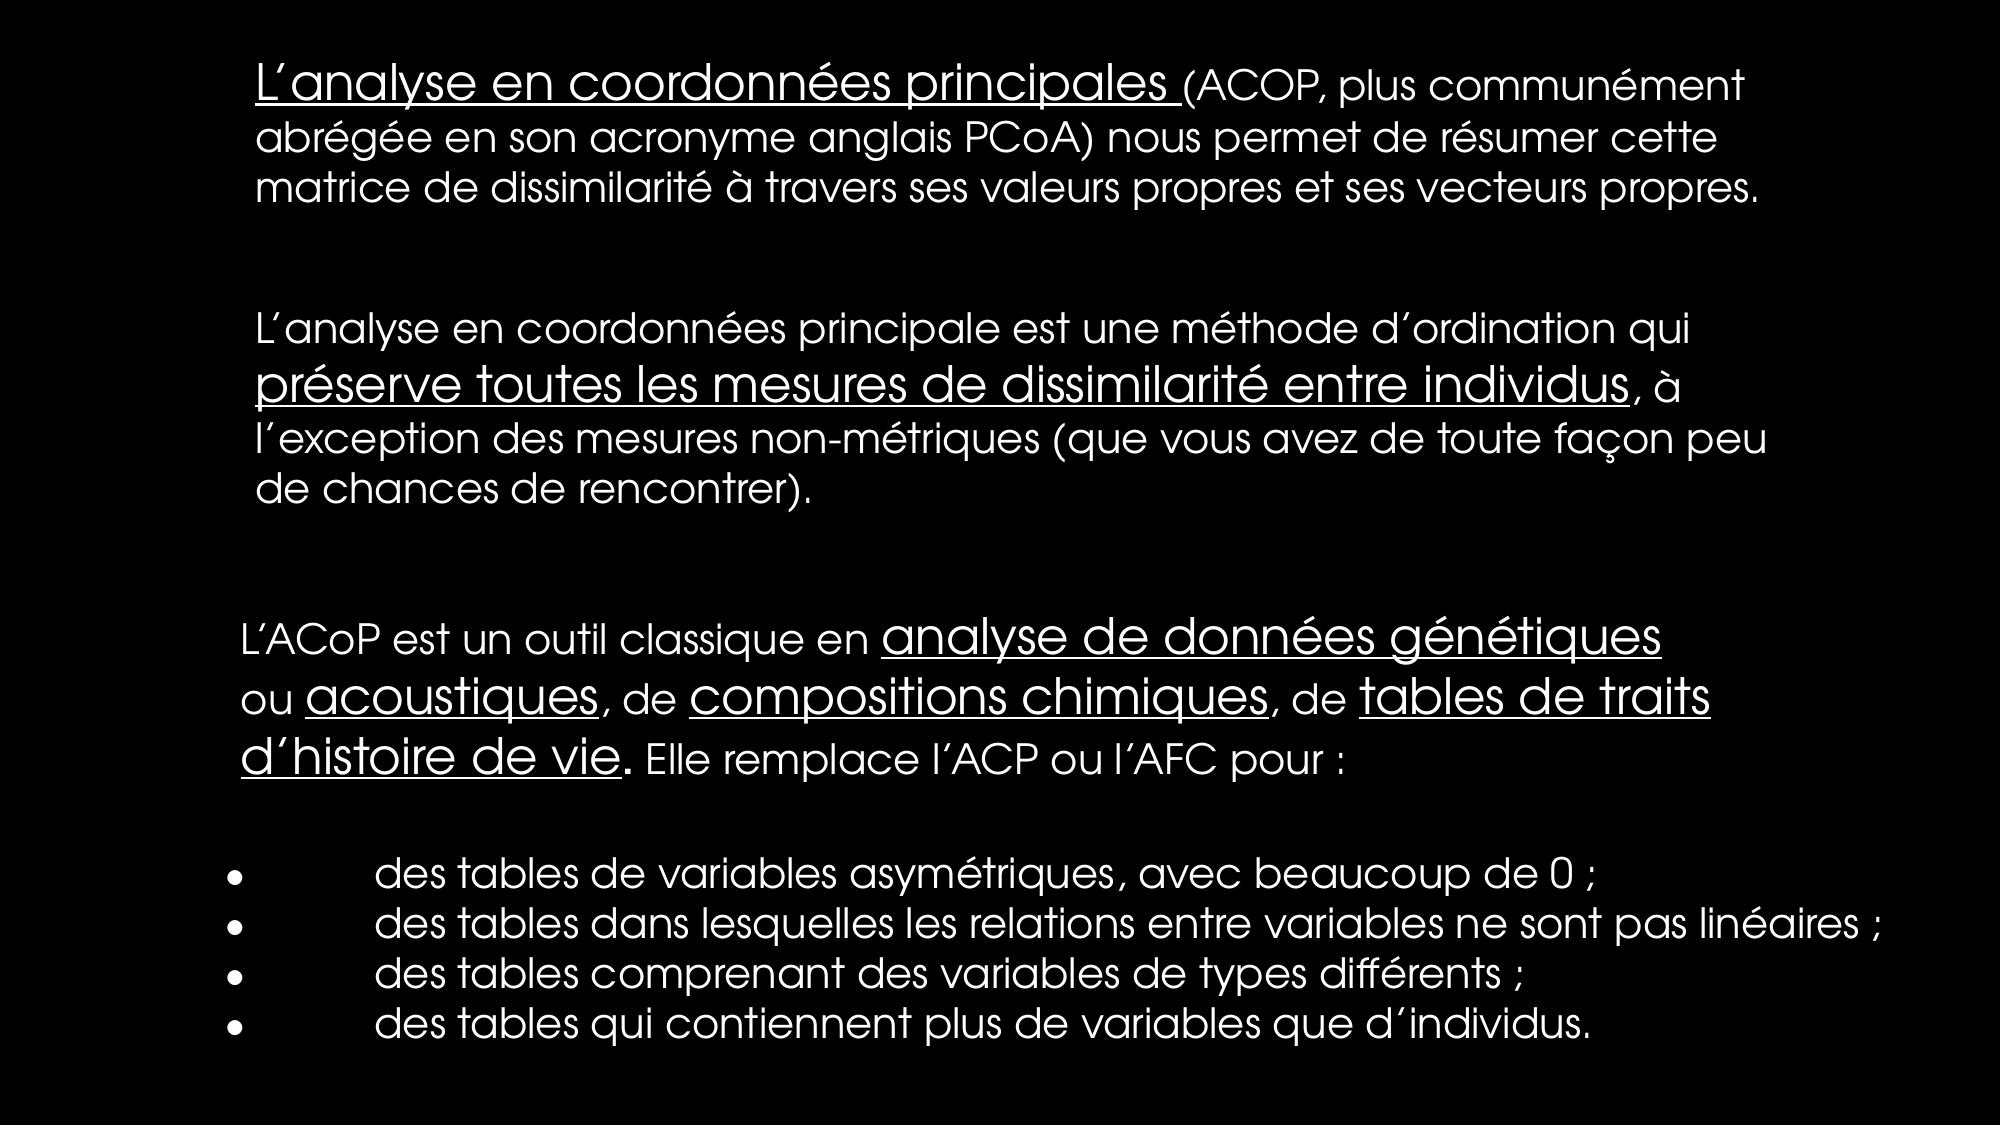

L’analyse en coordonnées principales (ACOP, plus communément abrégée en son acronyme anglais PCoA) nous permet de résumer cette matrice de dissimilarité à travers ses valeurs propres et ses vecteurs propres.
L’analyse en coordonnées principale est une méthode d’ordination qui préserve toutes les mesures de dissimilarité entre individus, à l’exception des mesures non-métriques (que vous avez de toute façon peu de chances de rencontrer).
L’ACoP est un outil classique en analyse de données génétiques ou acoustiques, de compositions chimiques, de tables de traits d’histoire de vie. Elle remplace l’ACP ou l’AFC pour :
•	des tables de variables asymétriques, avec beaucoup de 0 ;
•	des tables dans lesquelles les relations entre variables ne sont pas linéaires ;
•	des tables comprenant des variables de types différents ;
•	des tables qui contiennent plus de variables que d’individus.